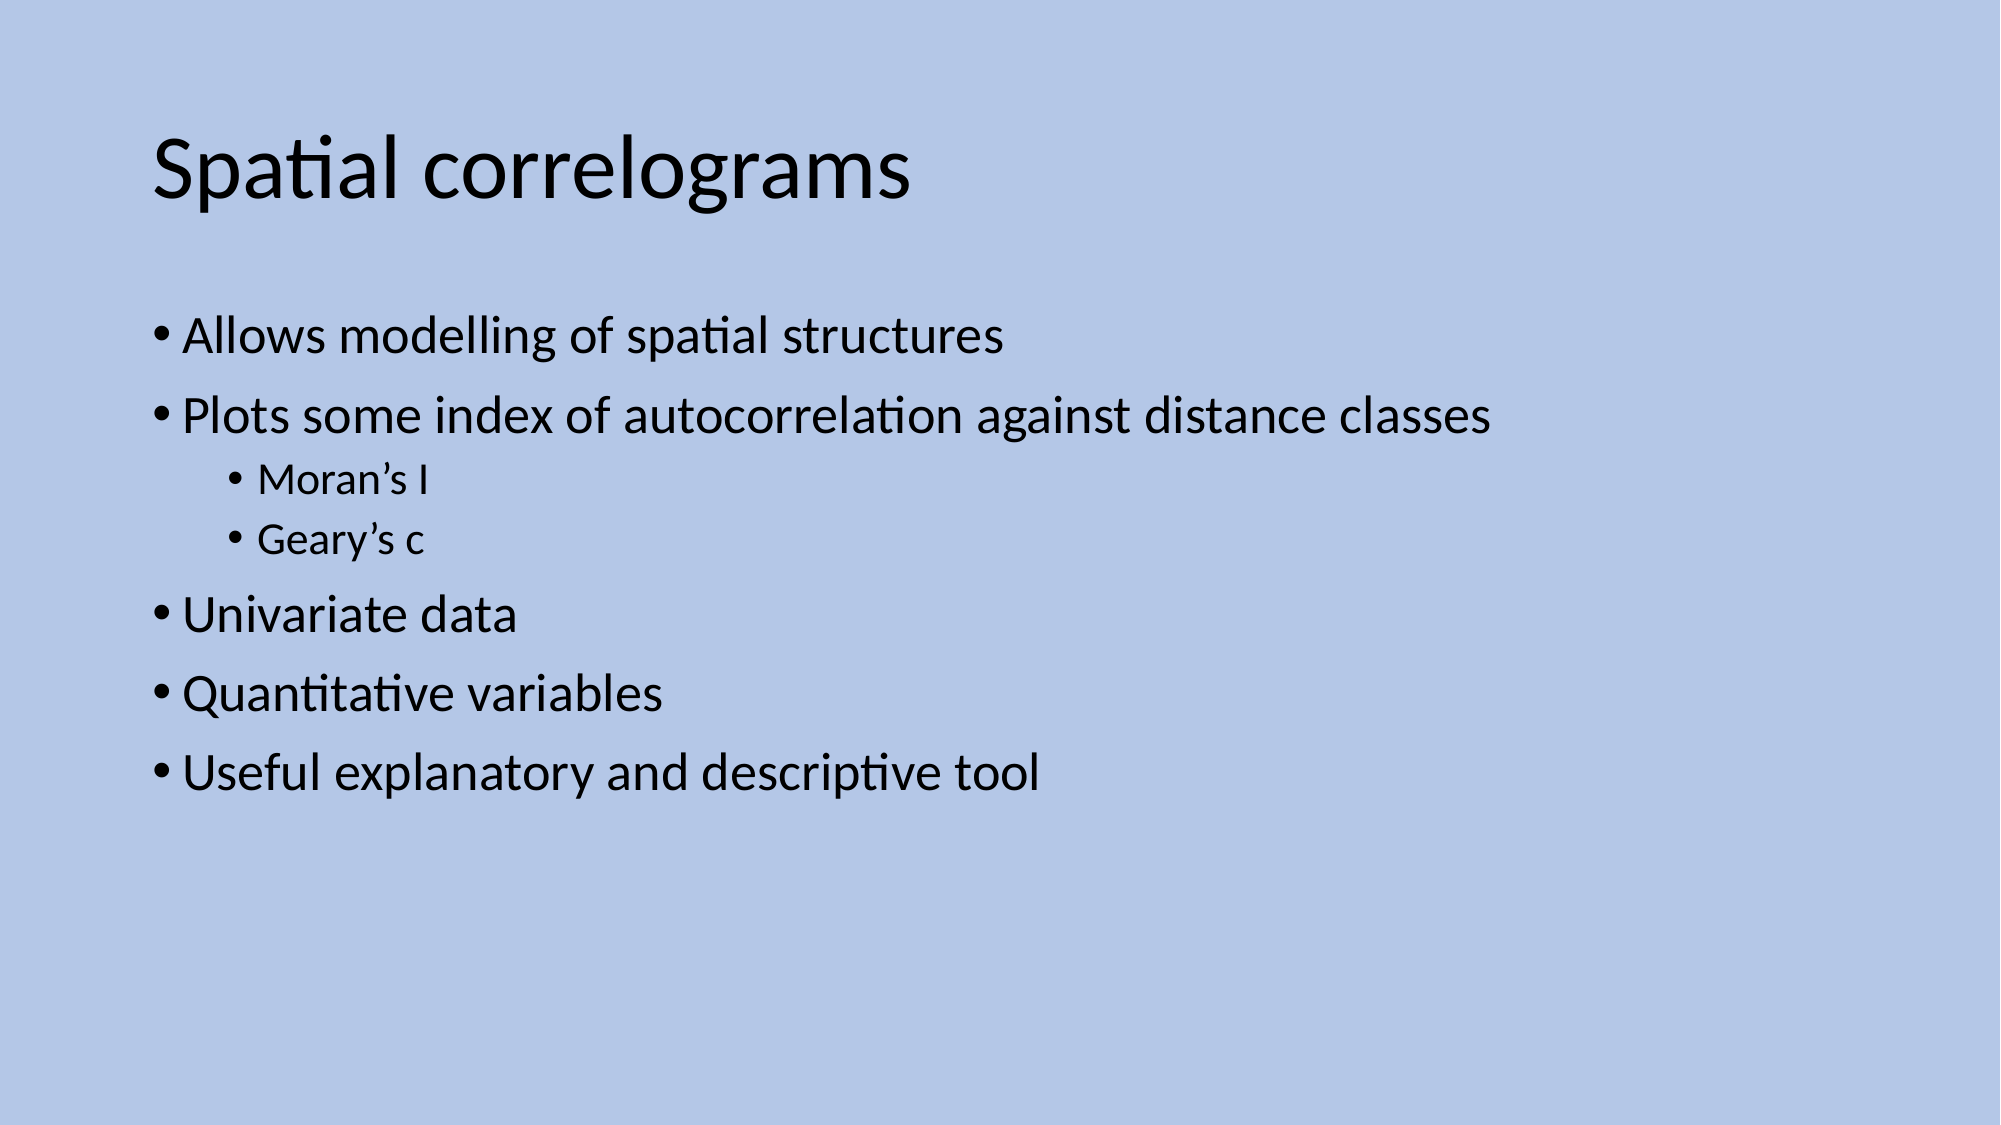

# Spatial correlograms
Allows modelling of spatial structures
Plots some index of autocorrelation against distance classes
Moran’s I
Geary’s c
Univariate data
Quantitative variables
Useful explanatory and descriptive tool